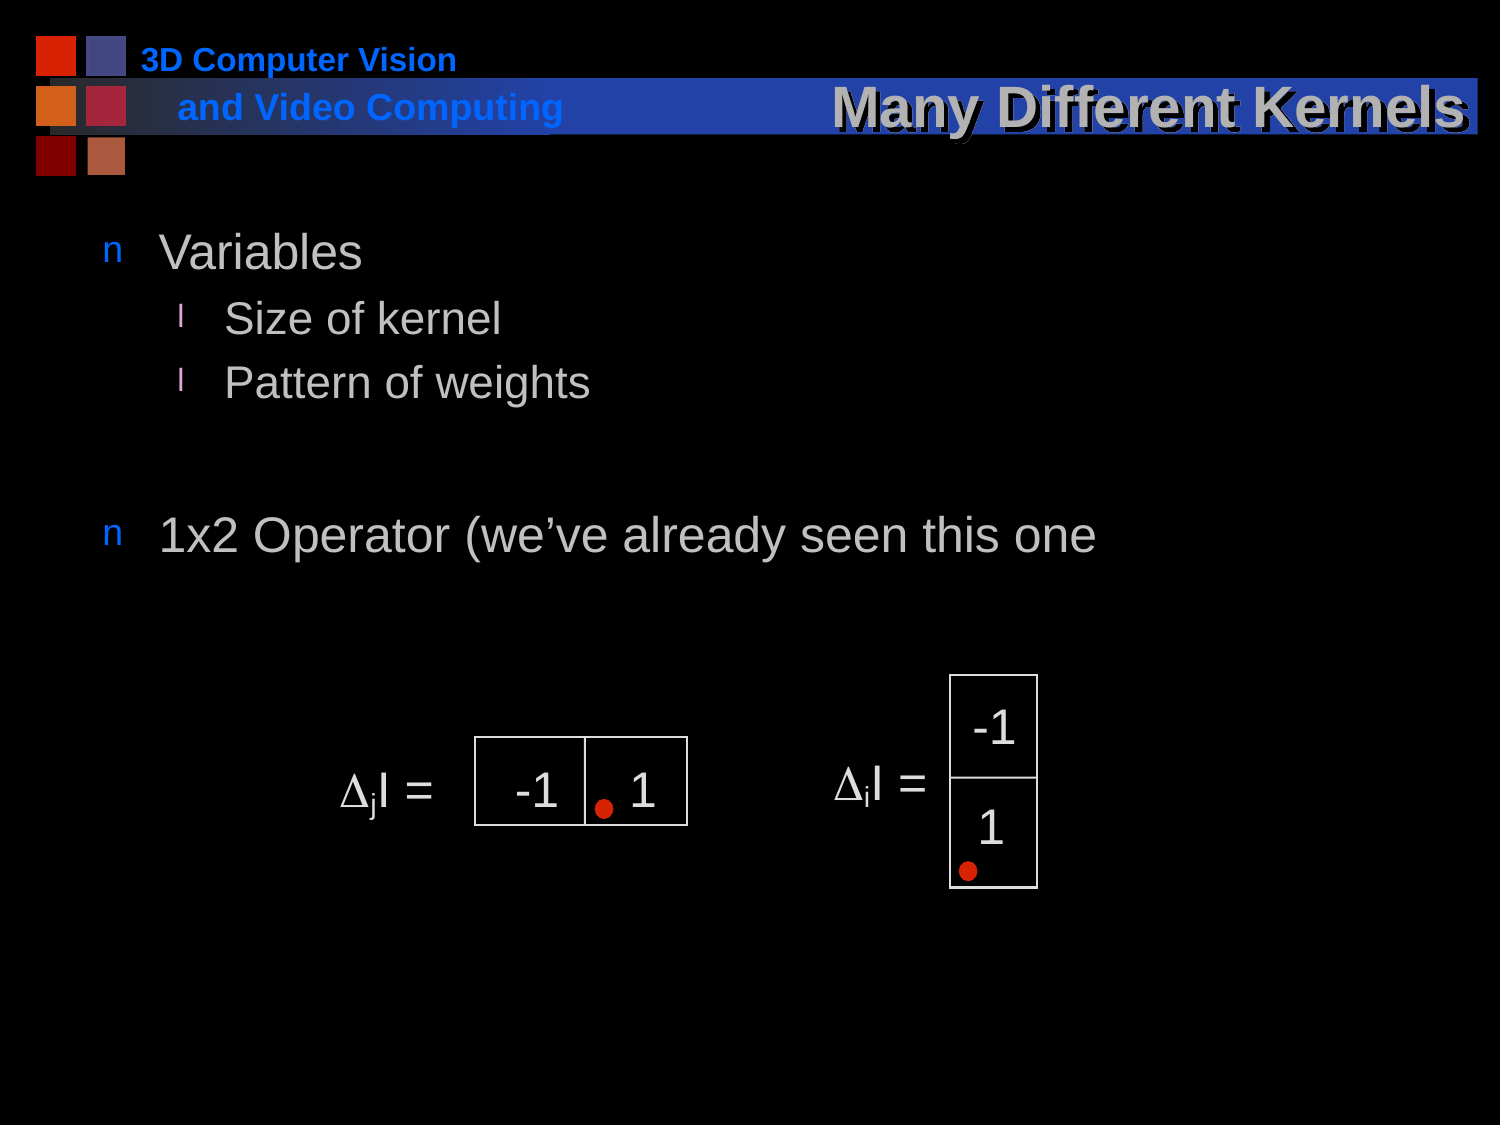

# Many Different Kernels
Variables
Size of kernel
Pattern of weights

1x2 Operator (we’ve already seen this one
-1

1

-1     1

ΔiI =
ΔjI =